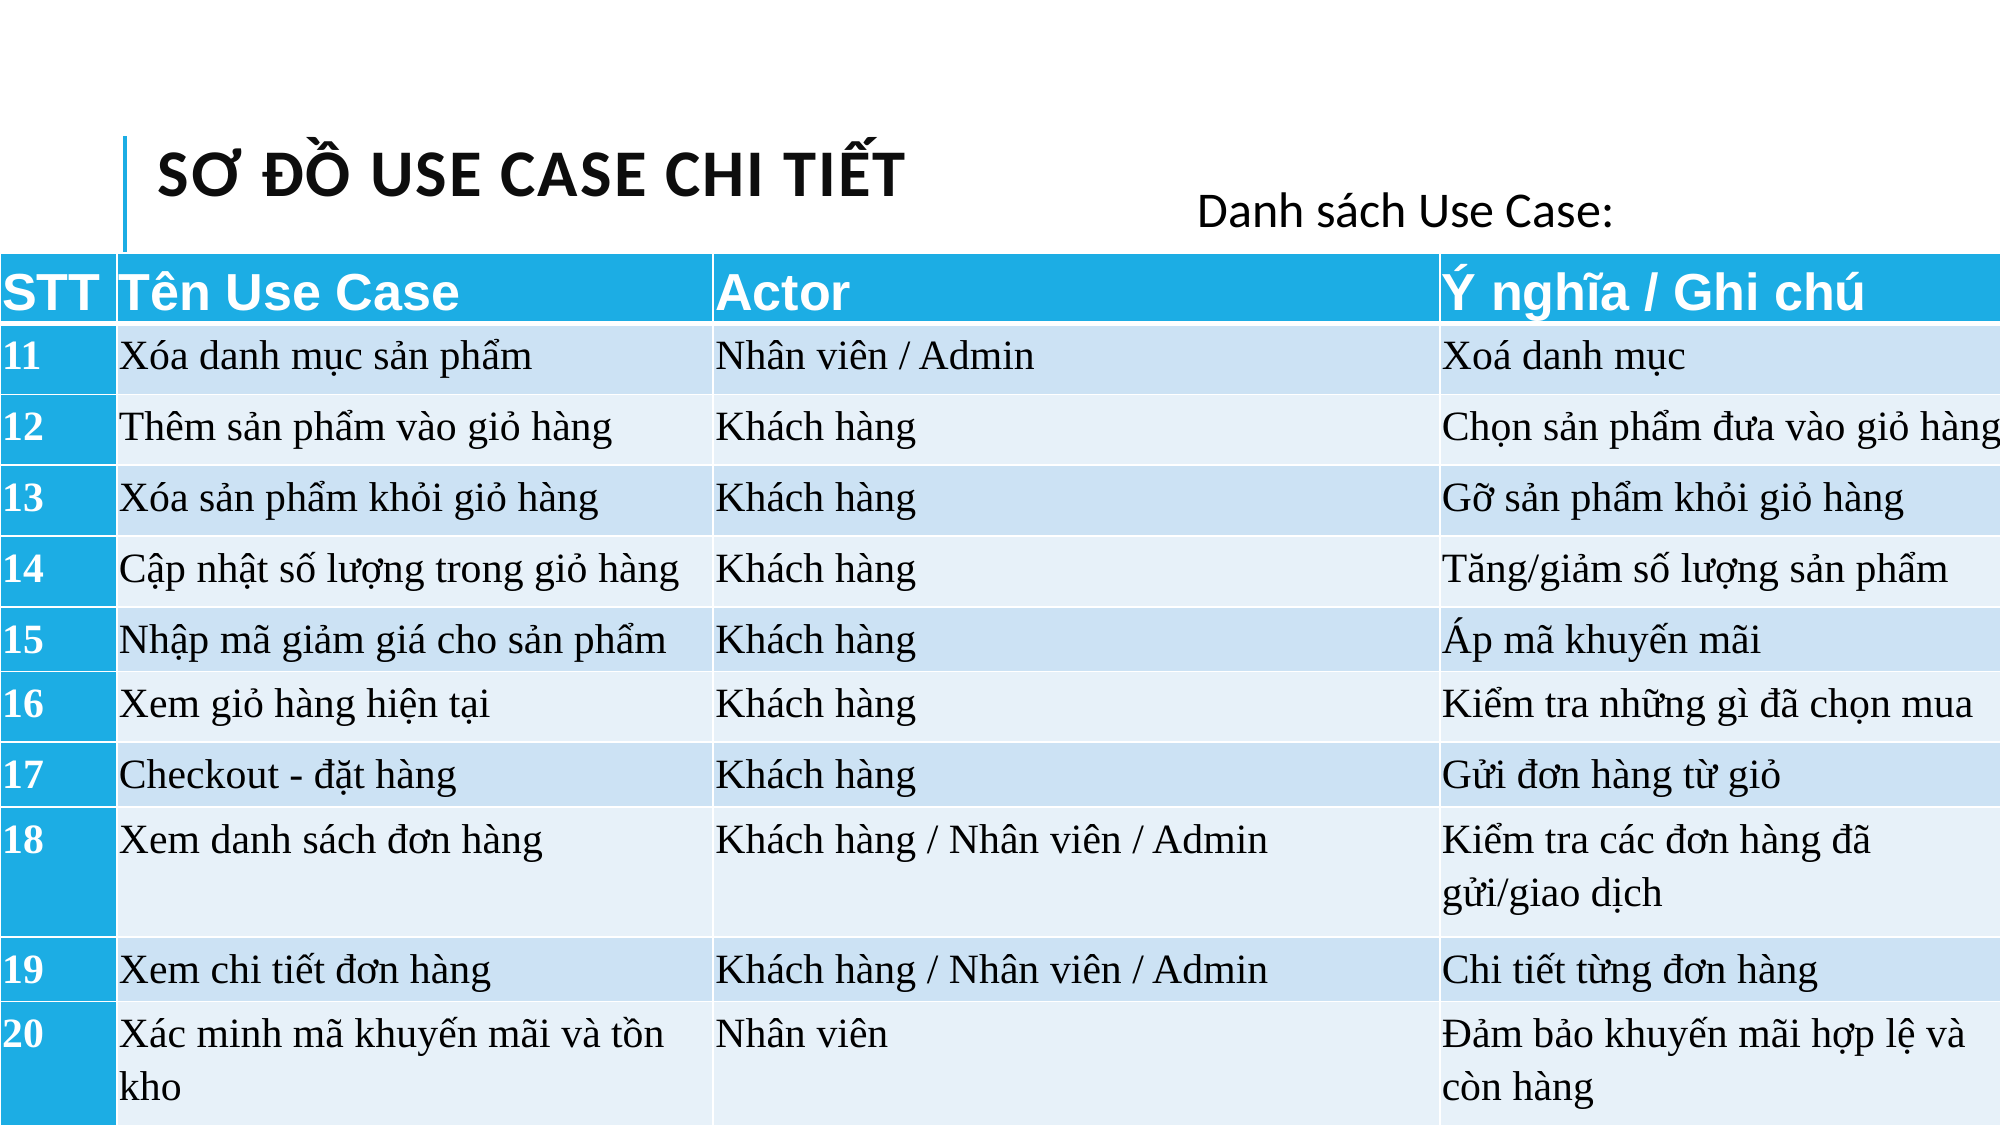

# Sơ đồ use case chi tiết
Danh sách Use Case:
| STT | Tên Use Case | Actor | Ý nghĩa / Ghi chú |
| --- | --- | --- | --- |
| 11 | Xóa danh mục sản phẩm | Nhân viên / Admin | Xoá danh mục |
| 12 | Thêm sản phẩm vào giỏ hàng | Khách hàng | Chọn sản phẩm đưa vào giỏ hàng |
| 13 | Xóa sản phẩm khỏi giỏ hàng | Khách hàng | Gỡ sản phẩm khỏi giỏ hàng |
| 14 | Cập nhật số lượng trong giỏ hàng | Khách hàng | Tăng/giảm số lượng sản phẩm |
| 15 | Nhập mã giảm giá cho sản phẩm | Khách hàng | Áp mã khuyến mãi |
| 16 | Xem giỏ hàng hiện tại | Khách hàng | Kiểm tra những gì đã chọn mua |
| 17 | Checkout - đặt hàng | Khách hàng | Gửi đơn hàng từ giỏ |
| 18 | Xem danh sách đơn hàng | Khách hàng / Nhân viên / Admin | Kiểm tra các đơn hàng đã gửi/giao dịch |
| 19 | Xem chi tiết đơn hàng | Khách hàng / Nhân viên / Admin | Chi tiết từng đơn hàng |
| 20 | Xác minh mã khuyến mãi và tồn kho | Nhân viên | Đảm bảo khuyến mãi hợp lệ và còn hàng |